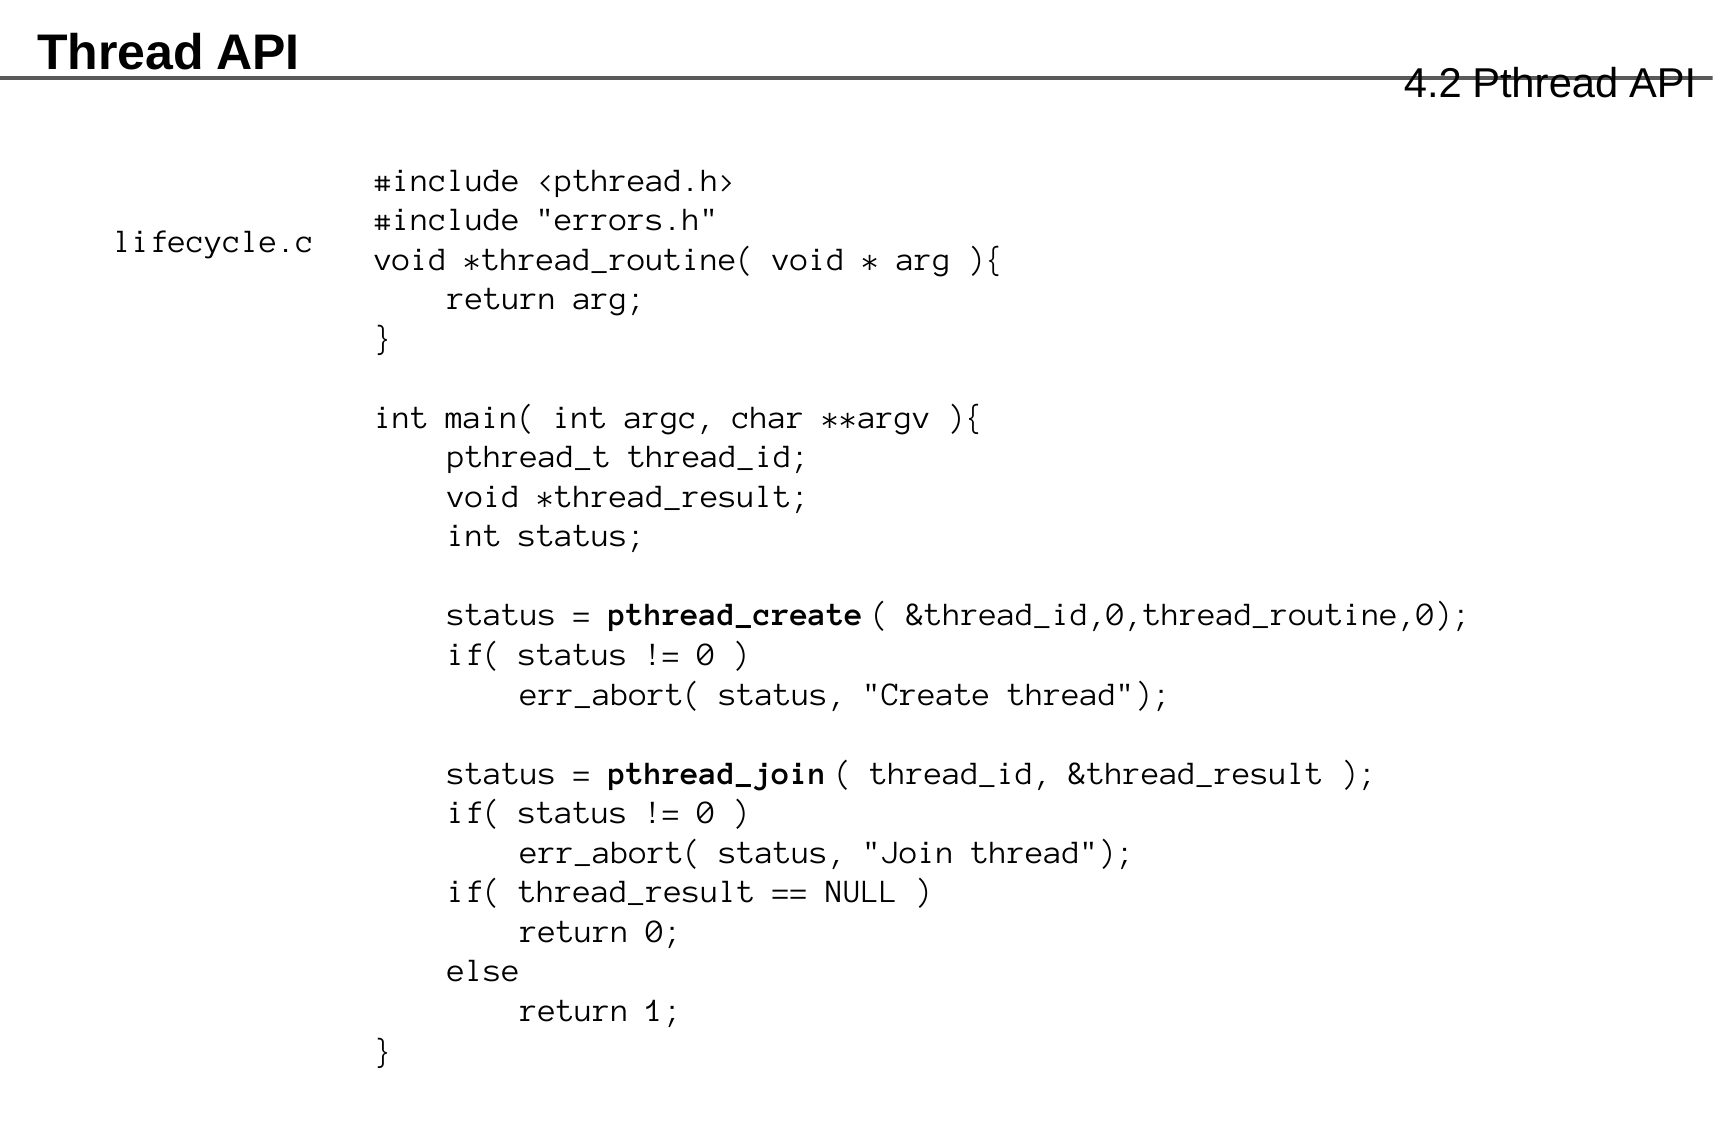

Thread API

	lifecycle.c
			4.2 Pthread API

#include  <pthread.h>
#include  "errors.h"
void  *thread_routine(  void  *  arg  ){
	return  arg;
}

int  main(  int  argc,  char  **argv  ){
	pthread_t  thread_id;
	void  *thread_result;
	int  status;

	status  =  pthread_create (  &thread_id,0,thread_routine,0);
	if(  status  !=  0  )
		err_abort(  status,  "Create  thread");

	status  =  pthread_join (  thread_id,  &thread_result  );
	if(  status  !=  0  )
		err_abort(  status,  "Join  thread");
	if(  thread_result  ==  NULL  )
		return  0;
	else
		return  1;
}